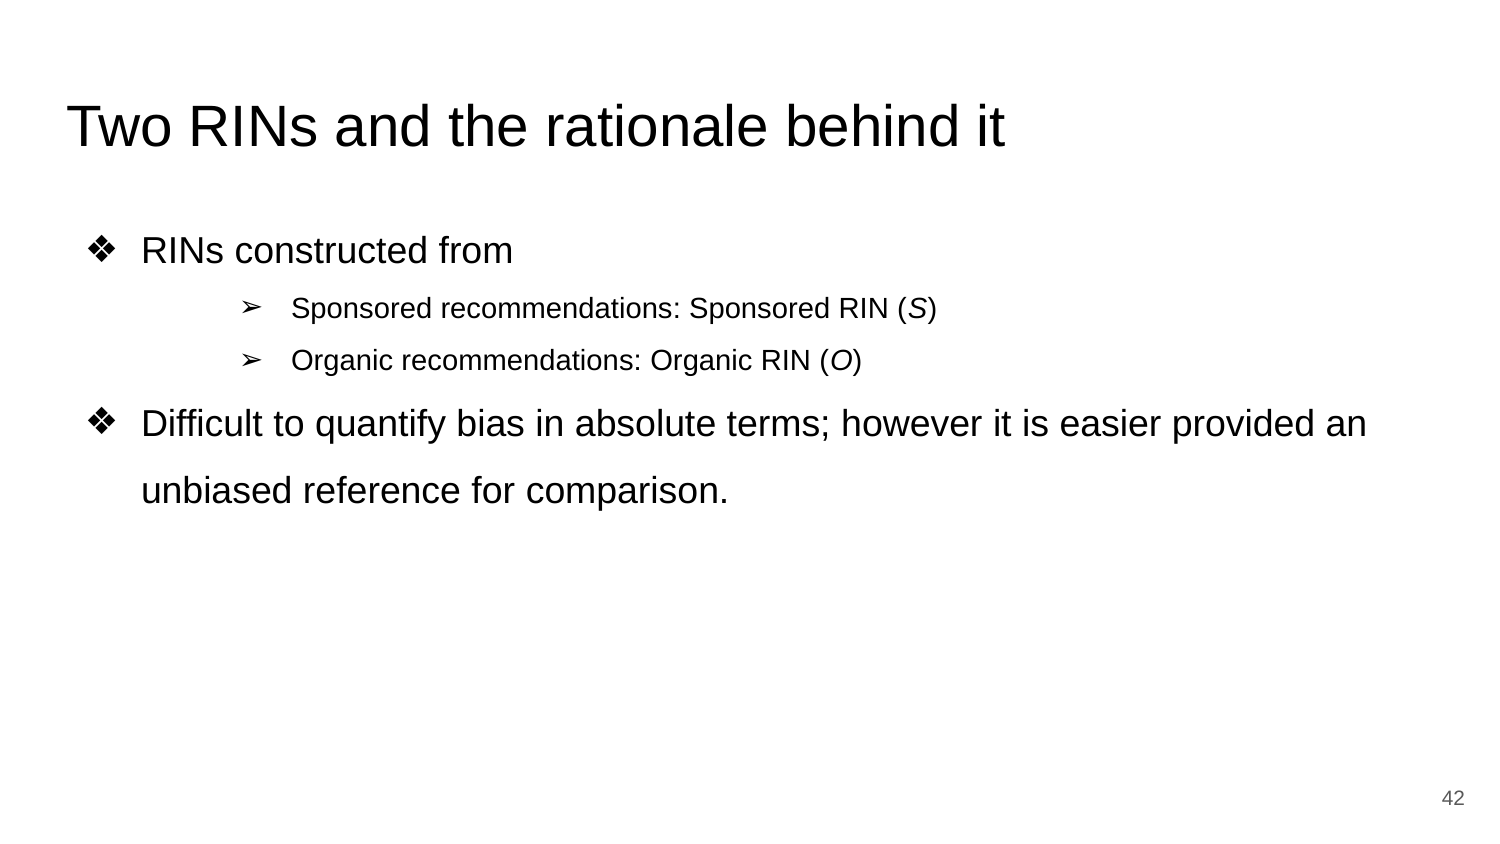

# Two RINs and the rationale behind it
RINs constructed from
Sponsored recommendations: Sponsored RIN (S)
Organic recommendations: Organic RIN (O)
Difficult to quantify bias in absolute terms; however it is easier provided an unbiased reference for comparison.

42